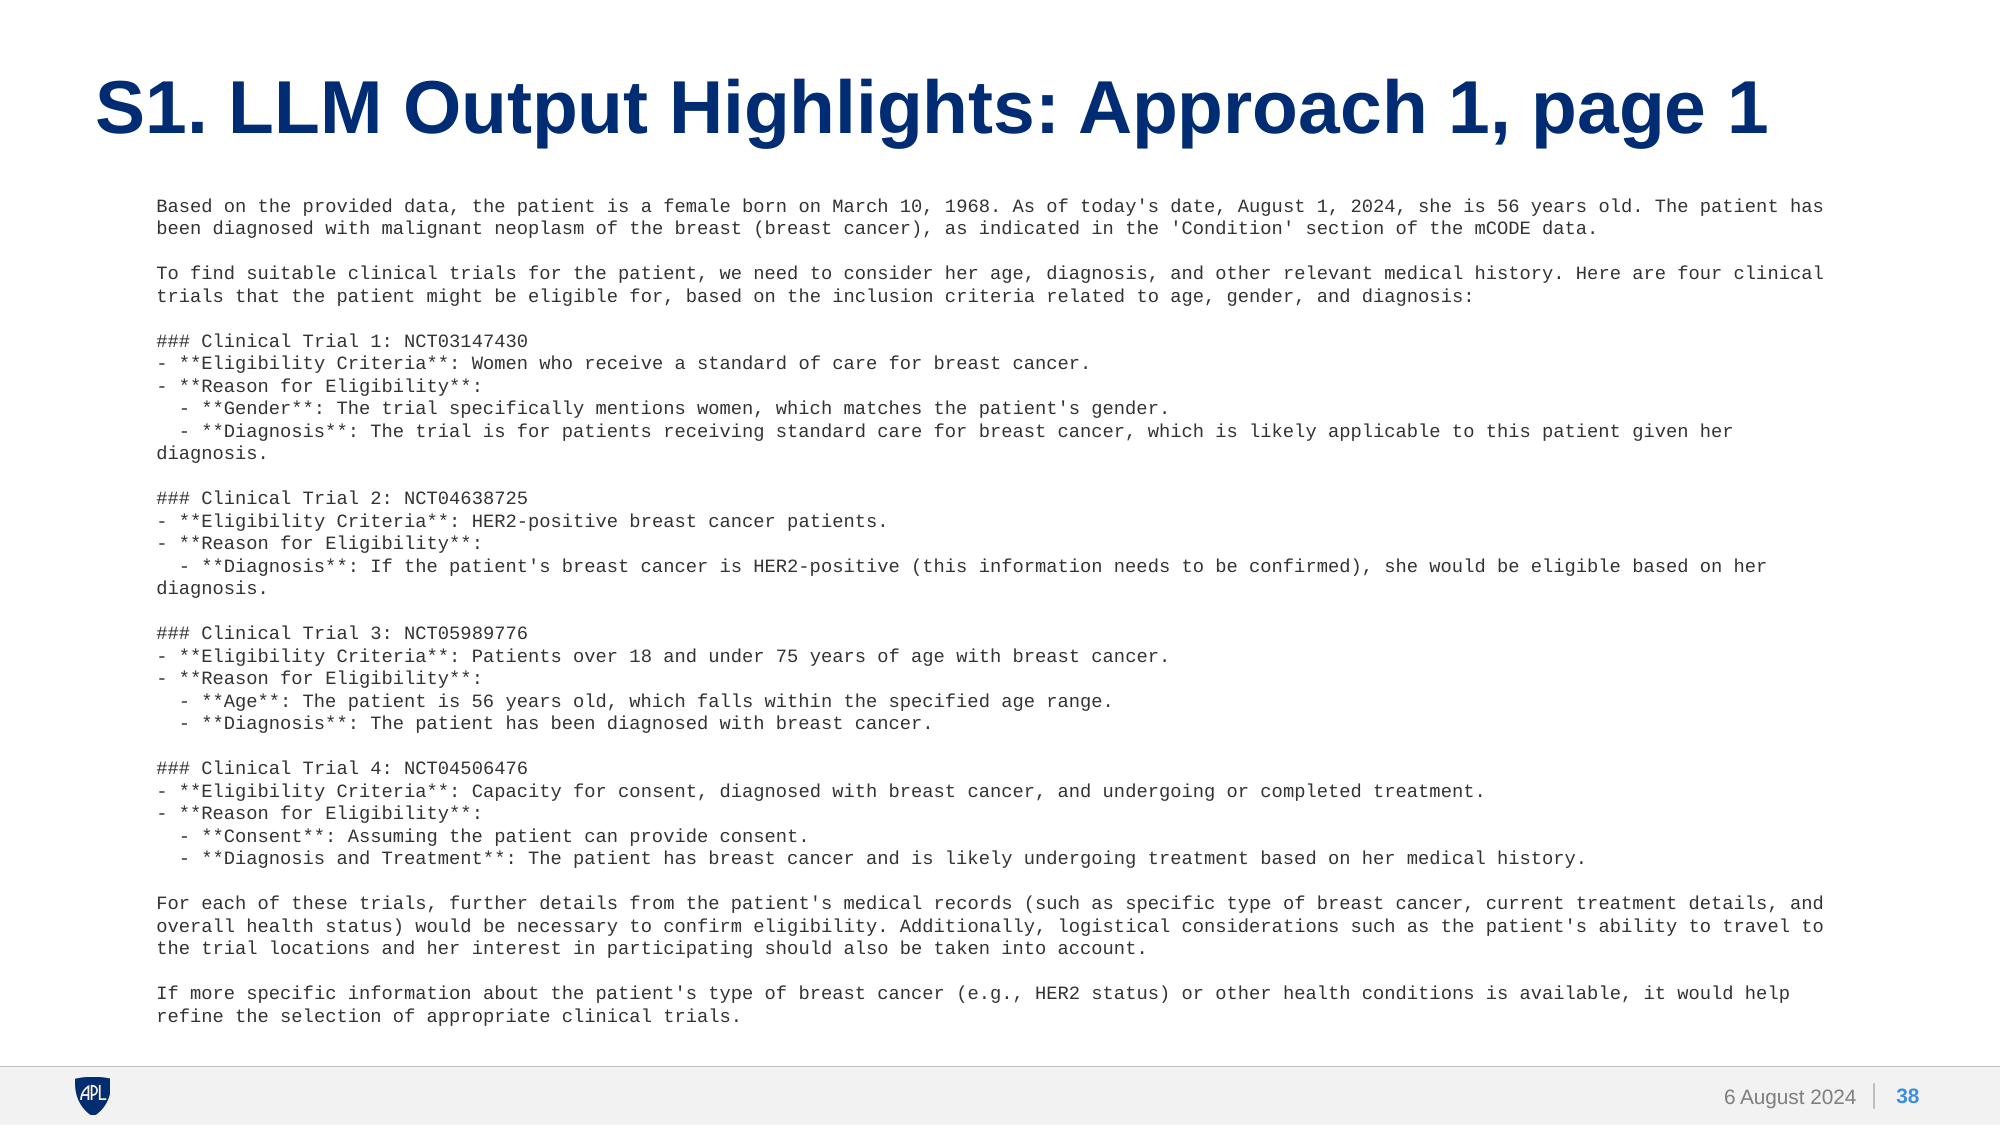

# S1. LLM Output Highlights: Approach 1, page 1
Based on the provided data, the patient is a female born on March 10, 1968. As of today's date, August 1, 2024, she is 56 years old. The patient has been diagnosed with malignant neoplasm of the breast (breast cancer), as indicated in the 'Condition' section of the mCODE data.

To find suitable clinical trials for the patient, we need to consider her age, diagnosis, and other relevant medical history. Here are four clinical trials that the patient might be eligible for, based on the inclusion criteria related to age, gender, and diagnosis:

### Clinical Trial 1: NCT03147430
- **Eligibility Criteria**: Women who receive a standard of care for breast cancer.
- **Reason for Eligibility**:
  - **Gender**: The trial specifically mentions women, which matches the patient's gender.
  - **Diagnosis**: The trial is for patients receiving standard care for breast cancer, which is likely applicable to this patient given her diagnosis.

### Clinical Trial 2: NCT04638725
- **Eligibility Criteria**: HER2-positive breast cancer patients.
- **Reason for Eligibility**:
  - **Diagnosis**: If the patient's breast cancer is HER2-positive (this information needs to be confirmed), she would be eligible based on her diagnosis.

### Clinical Trial 3: NCT05989776
- **Eligibility Criteria**: Patients over 18 and under 75 years of age with breast cancer.
- **Reason for Eligibility**:
  - **Age**: The patient is 56 years old, which falls within the specified age range.
  - **Diagnosis**: The patient has been diagnosed with breast cancer.

### Clinical Trial 4: NCT04506476
- **Eligibility Criteria**: Capacity for consent, diagnosed with breast cancer, and undergoing or completed treatment.
- **Reason for Eligibility**:
  - **Consent**: Assuming the patient can provide consent.
  - **Diagnosis and Treatment**: The patient has breast cancer and is likely undergoing treatment based on her medical history.

For each of these trials, further details from the patient's medical records (such as specific type of breast cancer, current treatment details, and overall health status) would be necessary to confirm eligibility. Additionally, logistical considerations such as the patient's ability to travel to the trial locations and her interest in participating should also be taken into account.

If more specific information about the patient's type of breast cancer (e.g., HER2 status) or other health conditions is available, it would help refine the selection of appropriate clinical trials.
38
6 August 2024